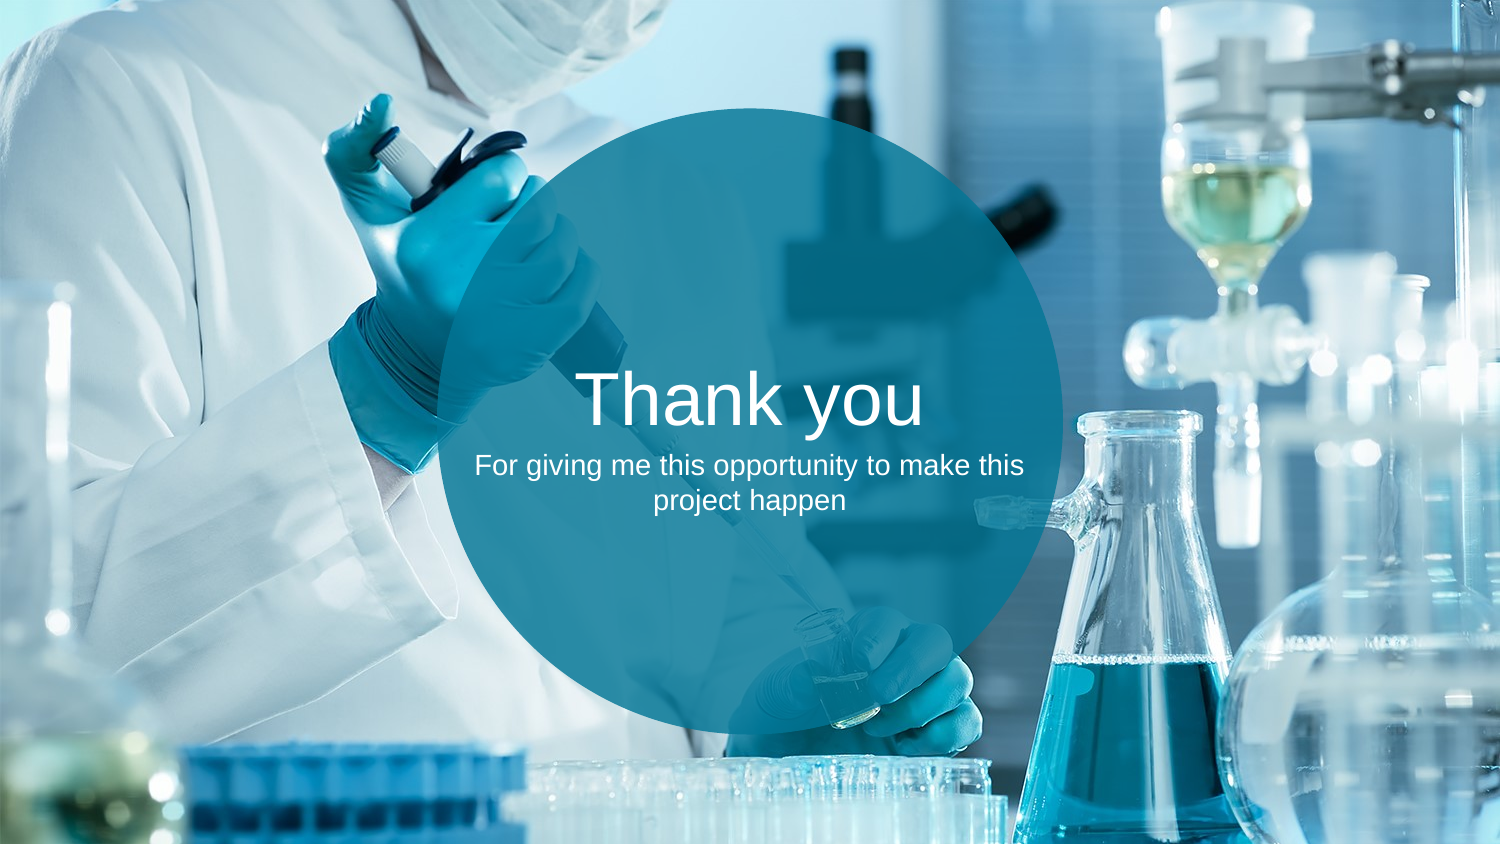

Thank you
For giving me this opportunity to make this project happen